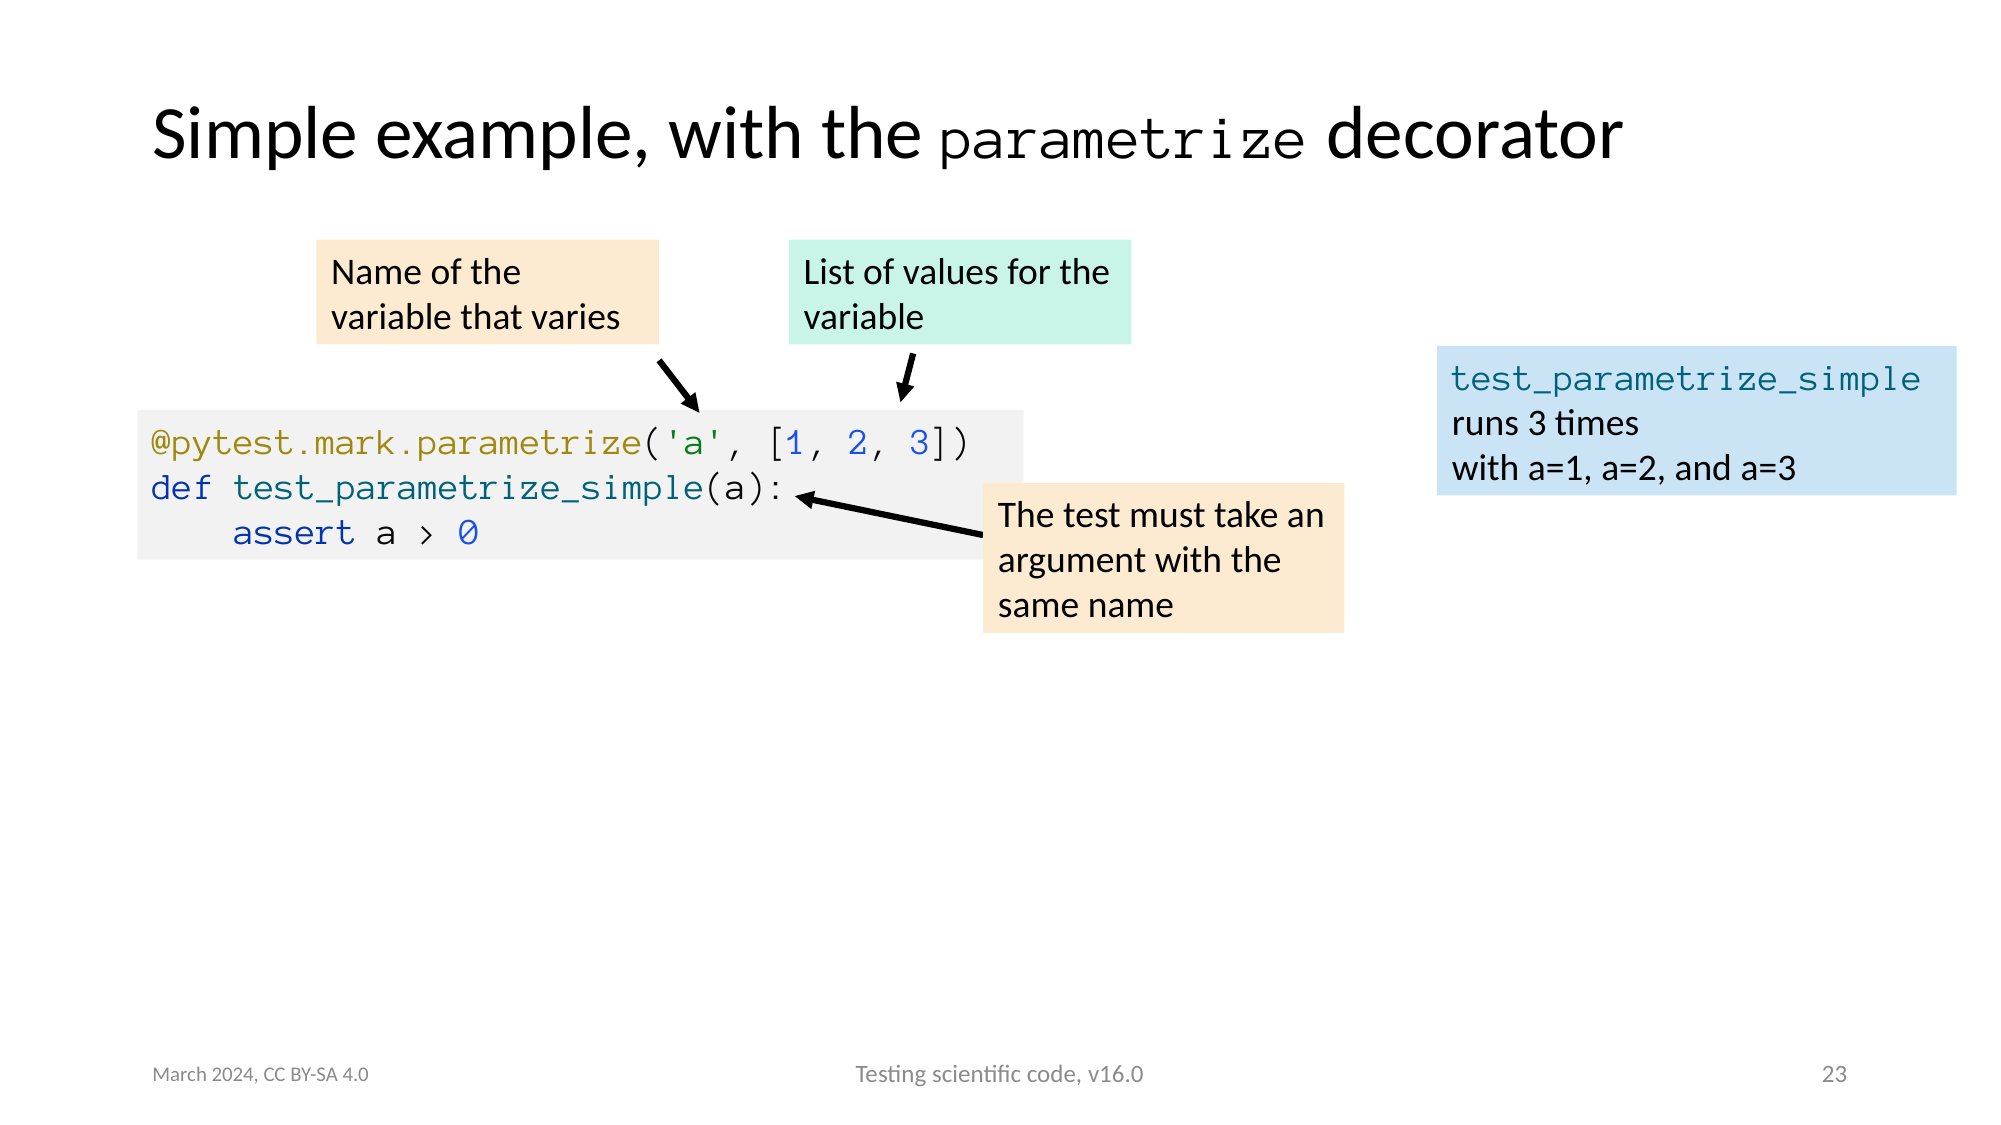

# Simple example, with the parametrize decorator
List of values for the variable
Name of the variable that varies
@pytest.mark.parametrize('a', [1, 2, 3])
def test_parametrize_simple(a):
    assert a > 0
The test must take an argument with the same name
test_parametrize_simple runs 3 times
with a=1, a=2, and a=3
March 2024, CC BY-SA 4.0
Testing scientific code, v16.0
23